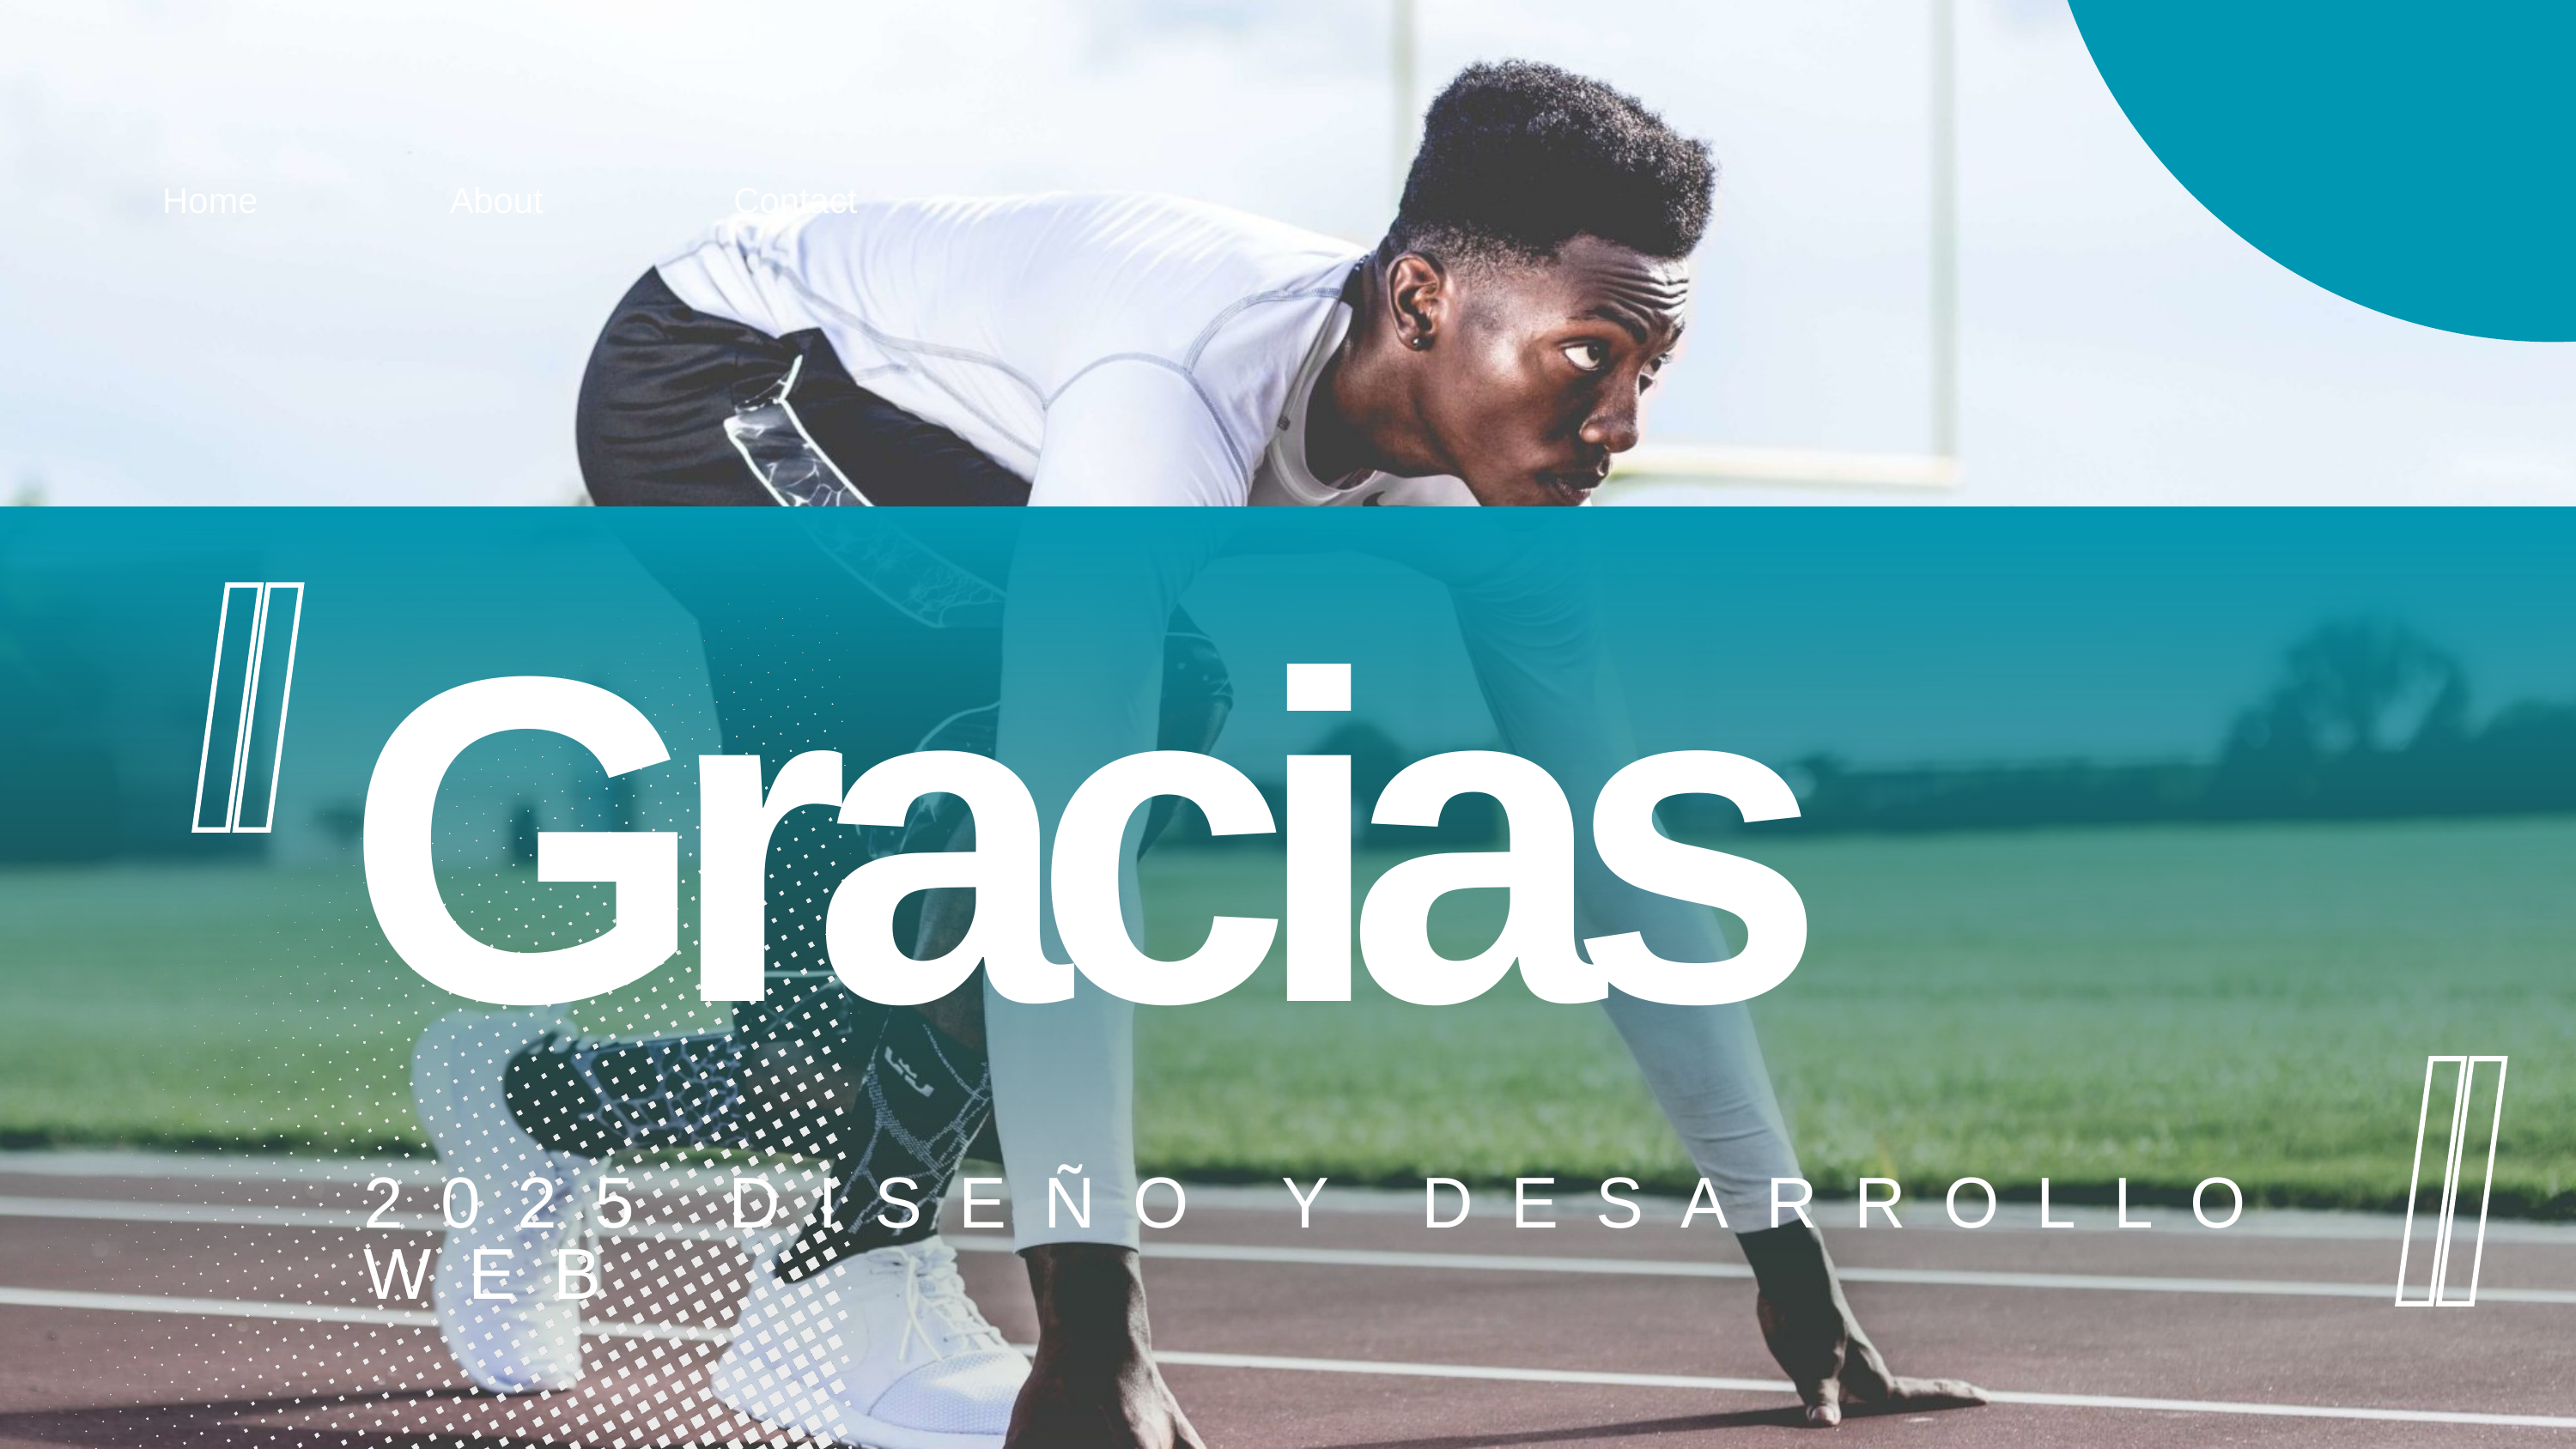

Home
About
Contact

Gracias

2025 DISEÑO Y DESARROLLO WEB